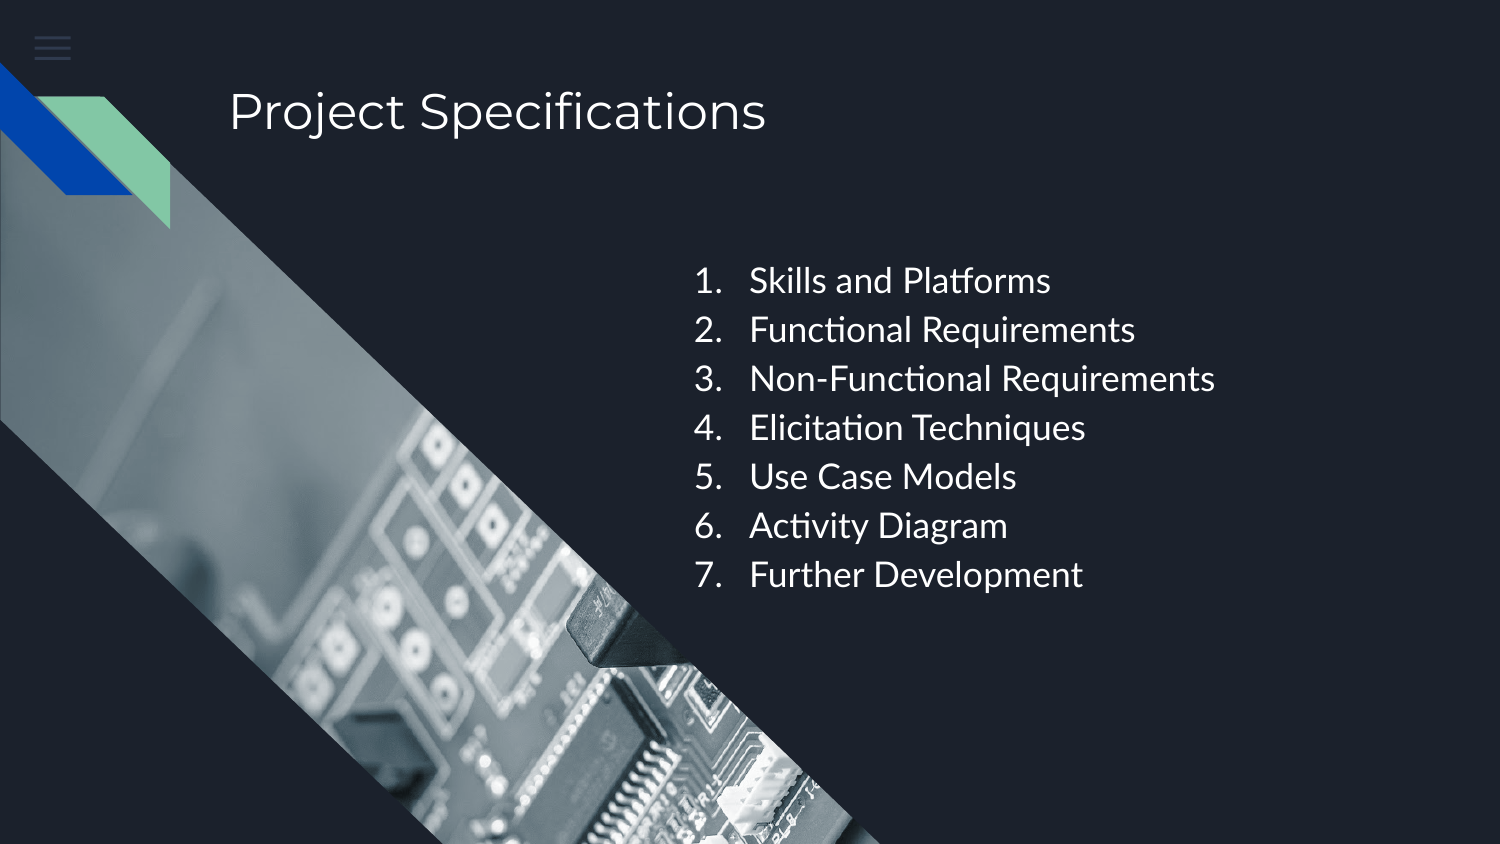

# Project Specifications
Skills and Platforms
Functional Requirements
Non-Functional Requirements
Elicitation Techniques
Use Case Models
Activity Diagram
Further Development